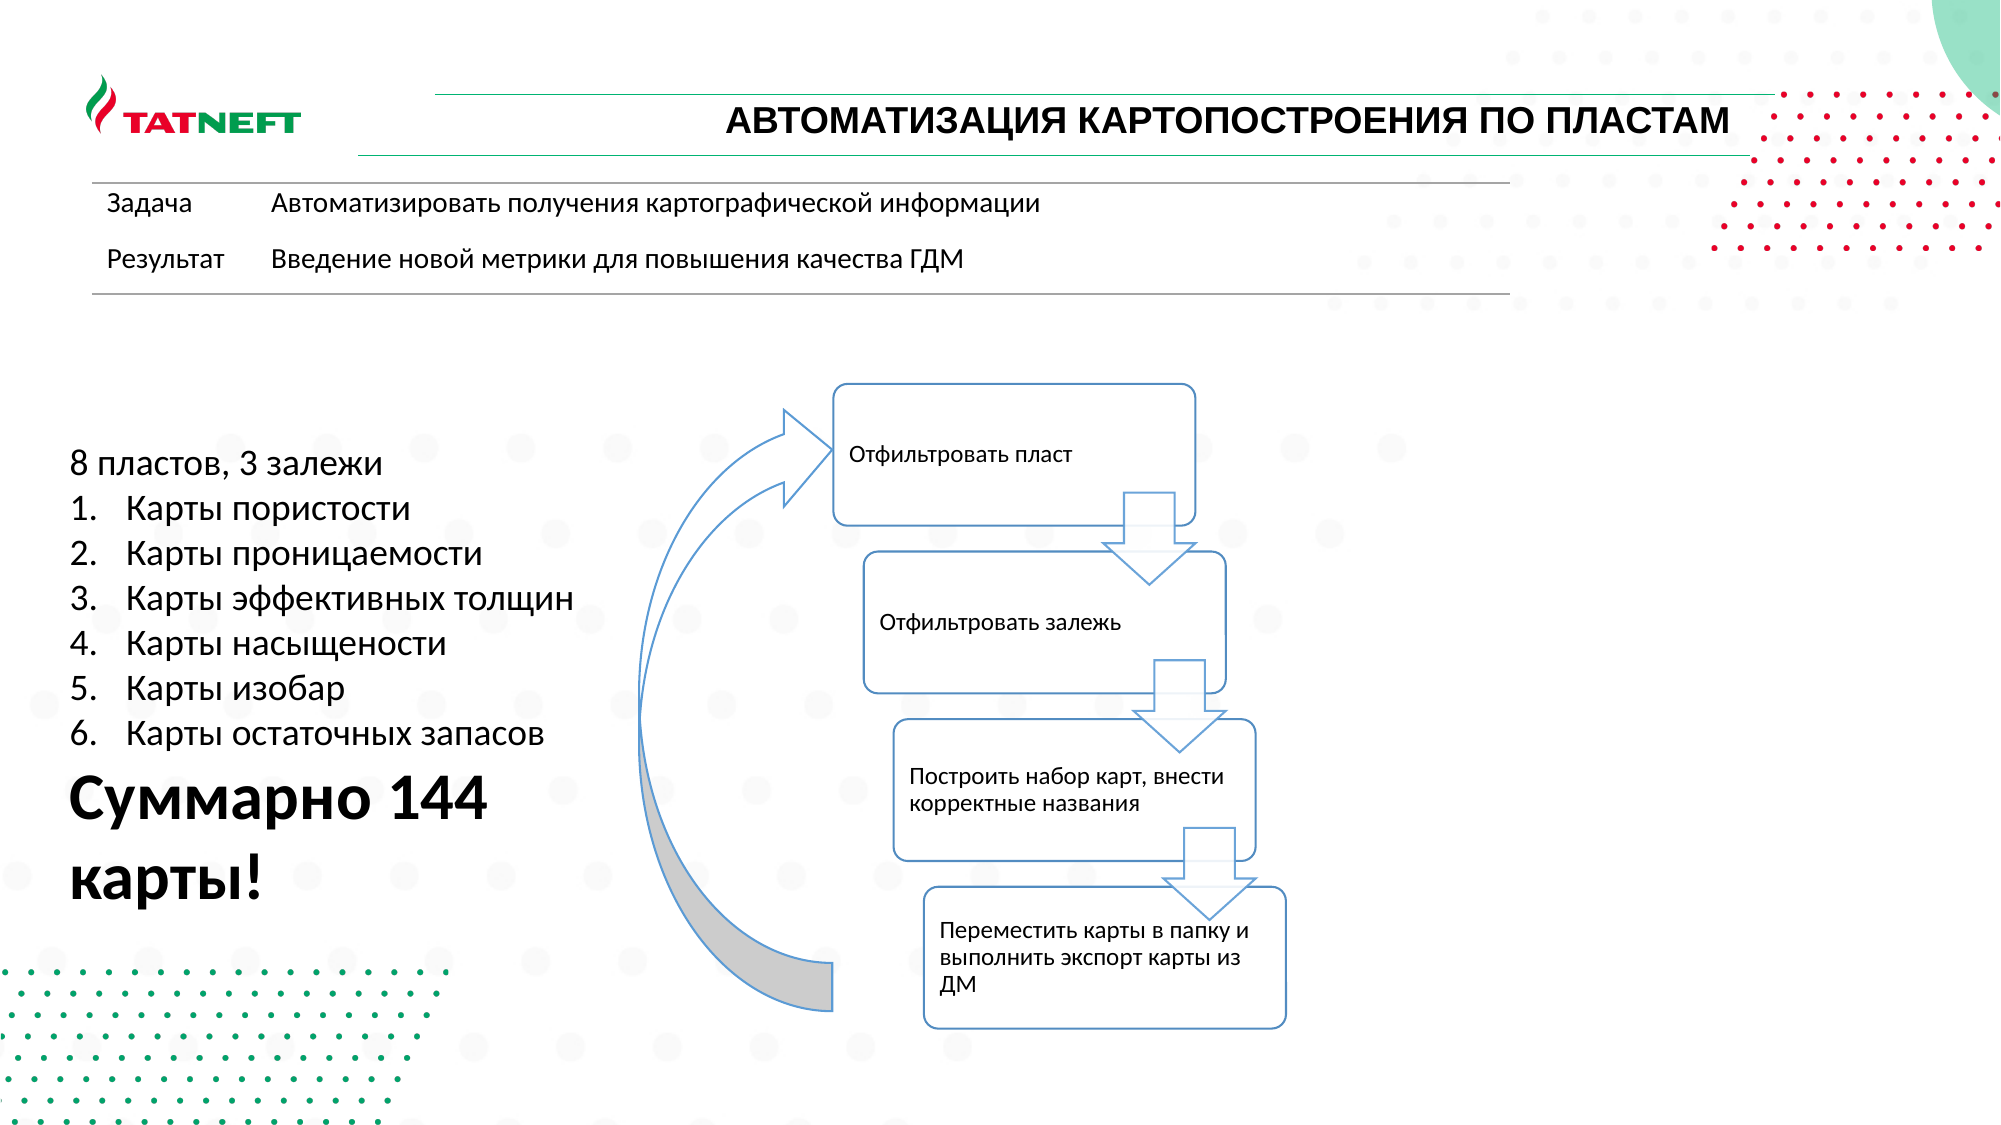

15

АВТОМАТИЗАЦИЯ КАРТОПОСТРОЕНИЯ ПО ПЛАСТАМ
| Задача | Автоматизировать получения картографической информации |
| --- | --- |
| Результат | Введение новой метрики для повышения качества ГДМ |
Отфильтровать пласт
Отфильтровать залежь
Построить набор карт, внести корректные названия
Переместить карты в папку и выполнить экспорт карты из ДМ

8 пластов, 3 залежи
Карты пористости
Карты проницаемости
Карты эффективных толщин
Карты насыщености
Карты изобар
Карты остаточных запасов
Суммарно 144 карты!